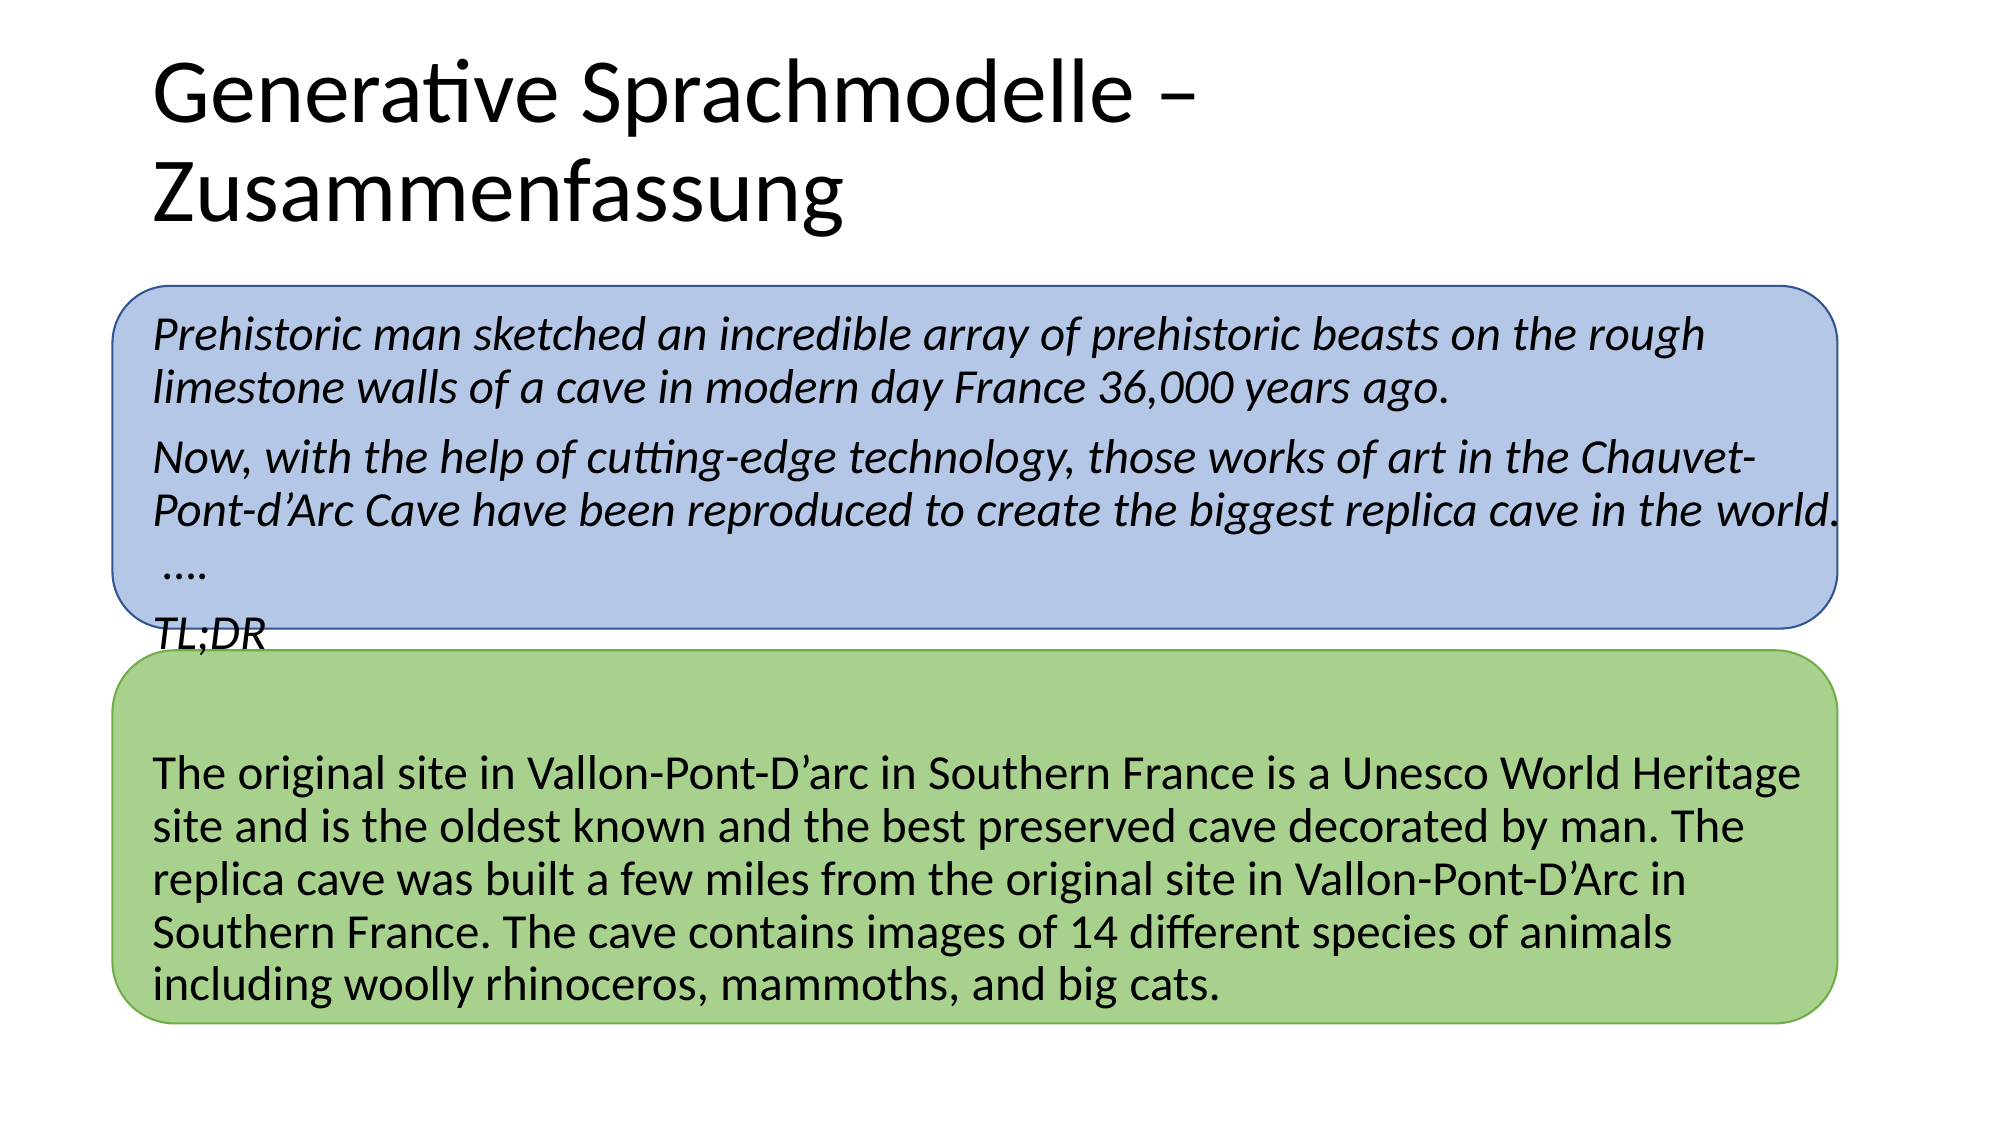

# Generative Sprachmodelle – Zusammenfassung

Prehistoric man sketched an incredible array of prehistoric beasts on the rough limestone walls of a cave in modern day France 36,000 years ago.
Now, with the help of cutting-edge technology, those works of art in the Chauvet-Pont-d’Arc Cave have been reproduced to create the biggest replica cave in the world.  ….
TL;DR

The original site in Vallon-Pont-D’arc in Southern France is a Unesco World Heritage site and is the oldest known and the best preserved cave decorated by man. The replica cave was built a few miles from the original site in Vallon-Pont-D’Arc in Southern France. The cave contains images of 14 different species of animals including woolly rhinoceros, mammoths, and big cats.